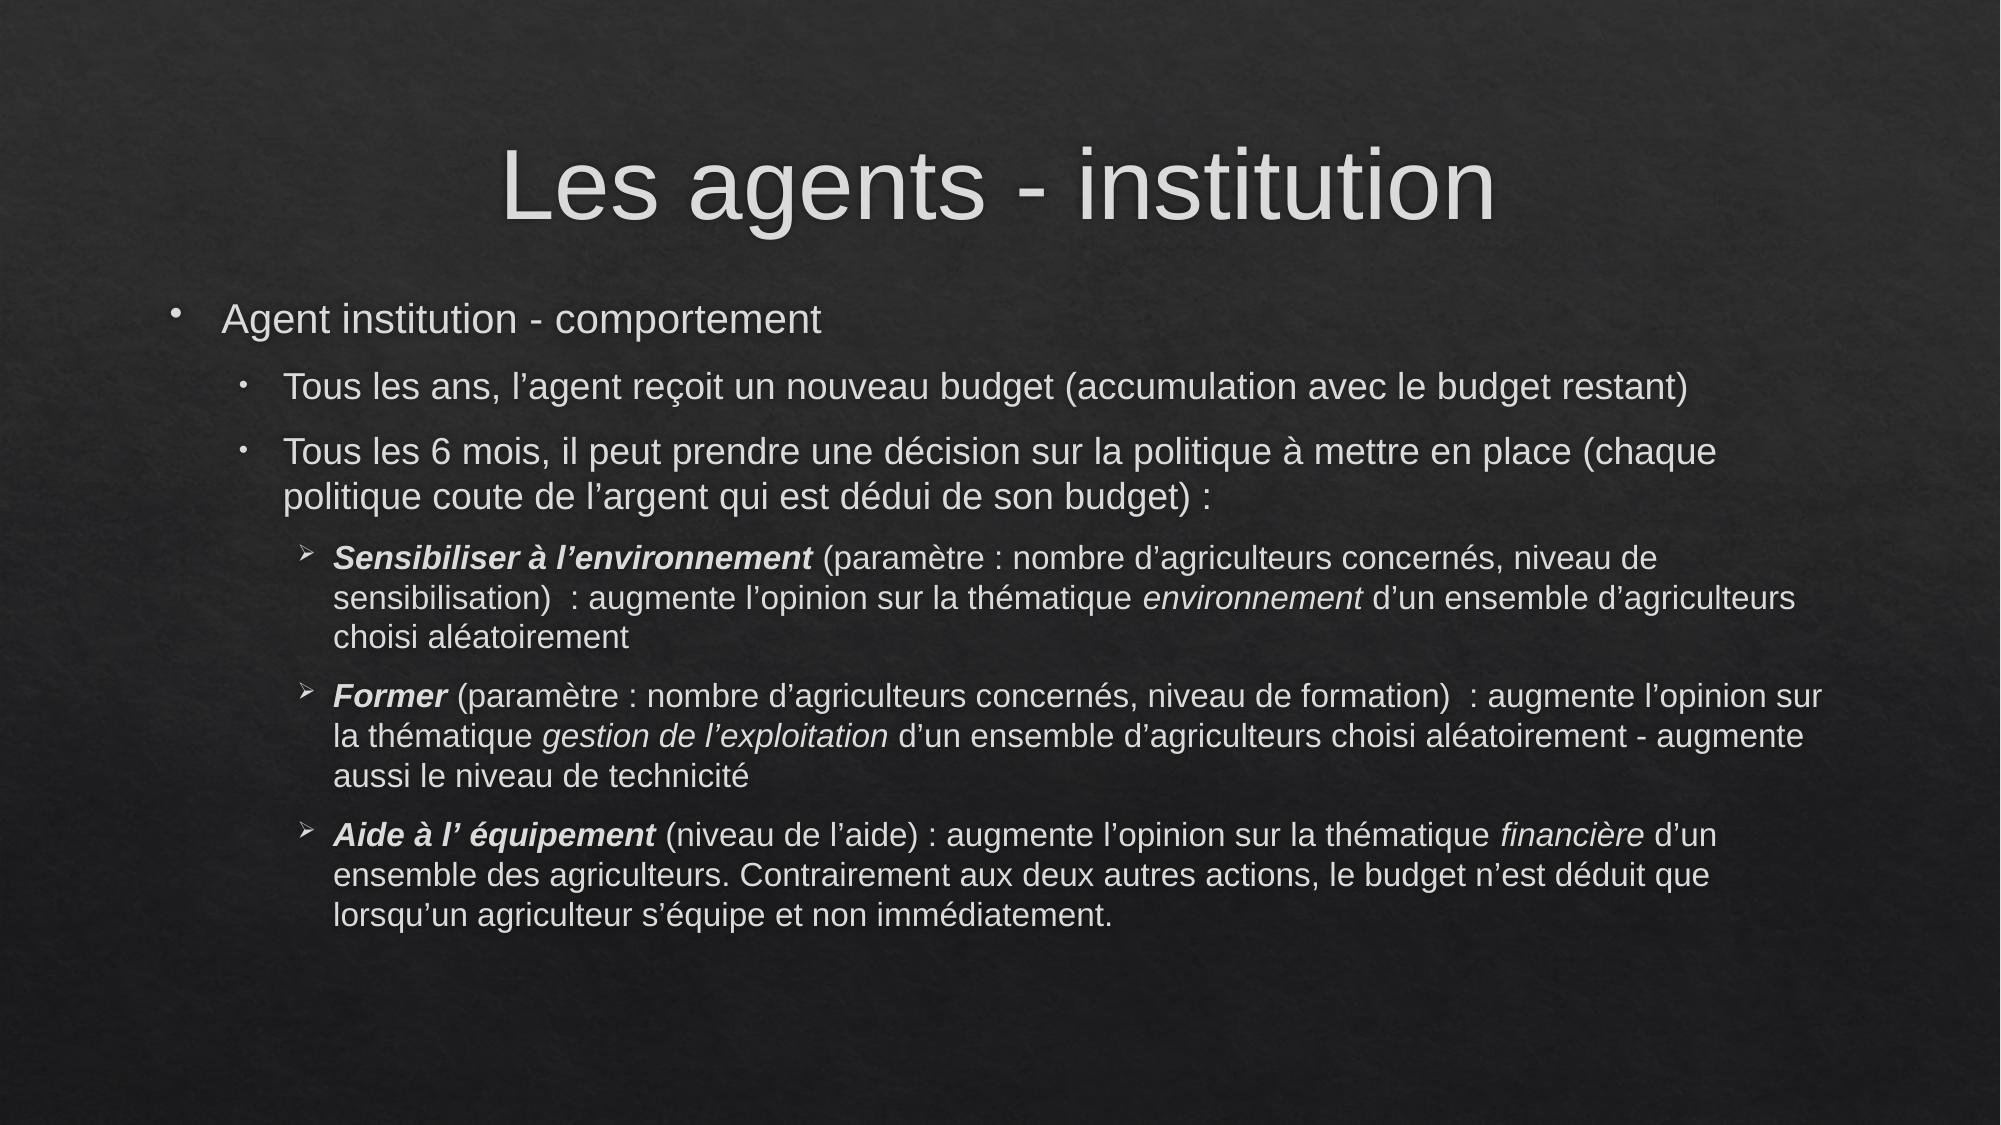

# Les agents - institution
Agent institution - comportement
Tous les ans, l’agent reçoit un nouveau budget (accumulation avec le budget restant)
Tous les 6 mois, il peut prendre une décision sur la politique à mettre en place (chaque politique coute de l’argent qui est dédui de son budget) :
Sensibiliser à l’environnement (paramètre : nombre d’agriculteurs concernés, niveau de sensibilisation)  : augmente l’opinion sur la thématique environnement d’un ensemble d’agriculteurs choisi aléatoirement
Former (paramètre : nombre d’agriculteurs concernés, niveau de formation)  : augmente l’opinion sur la thématique gestion de l’exploitation d’un ensemble d’agriculteurs choisi aléatoirement - augmente aussi le niveau de technicité
Aide à l’ équipement (niveau de l’aide) : augmente l’opinion sur la thématique financière d’un ensemble des agriculteurs. Contrairement aux deux autres actions, le budget n’est déduit que lorsqu’un agriculteur s’équipe et non immédiatement.